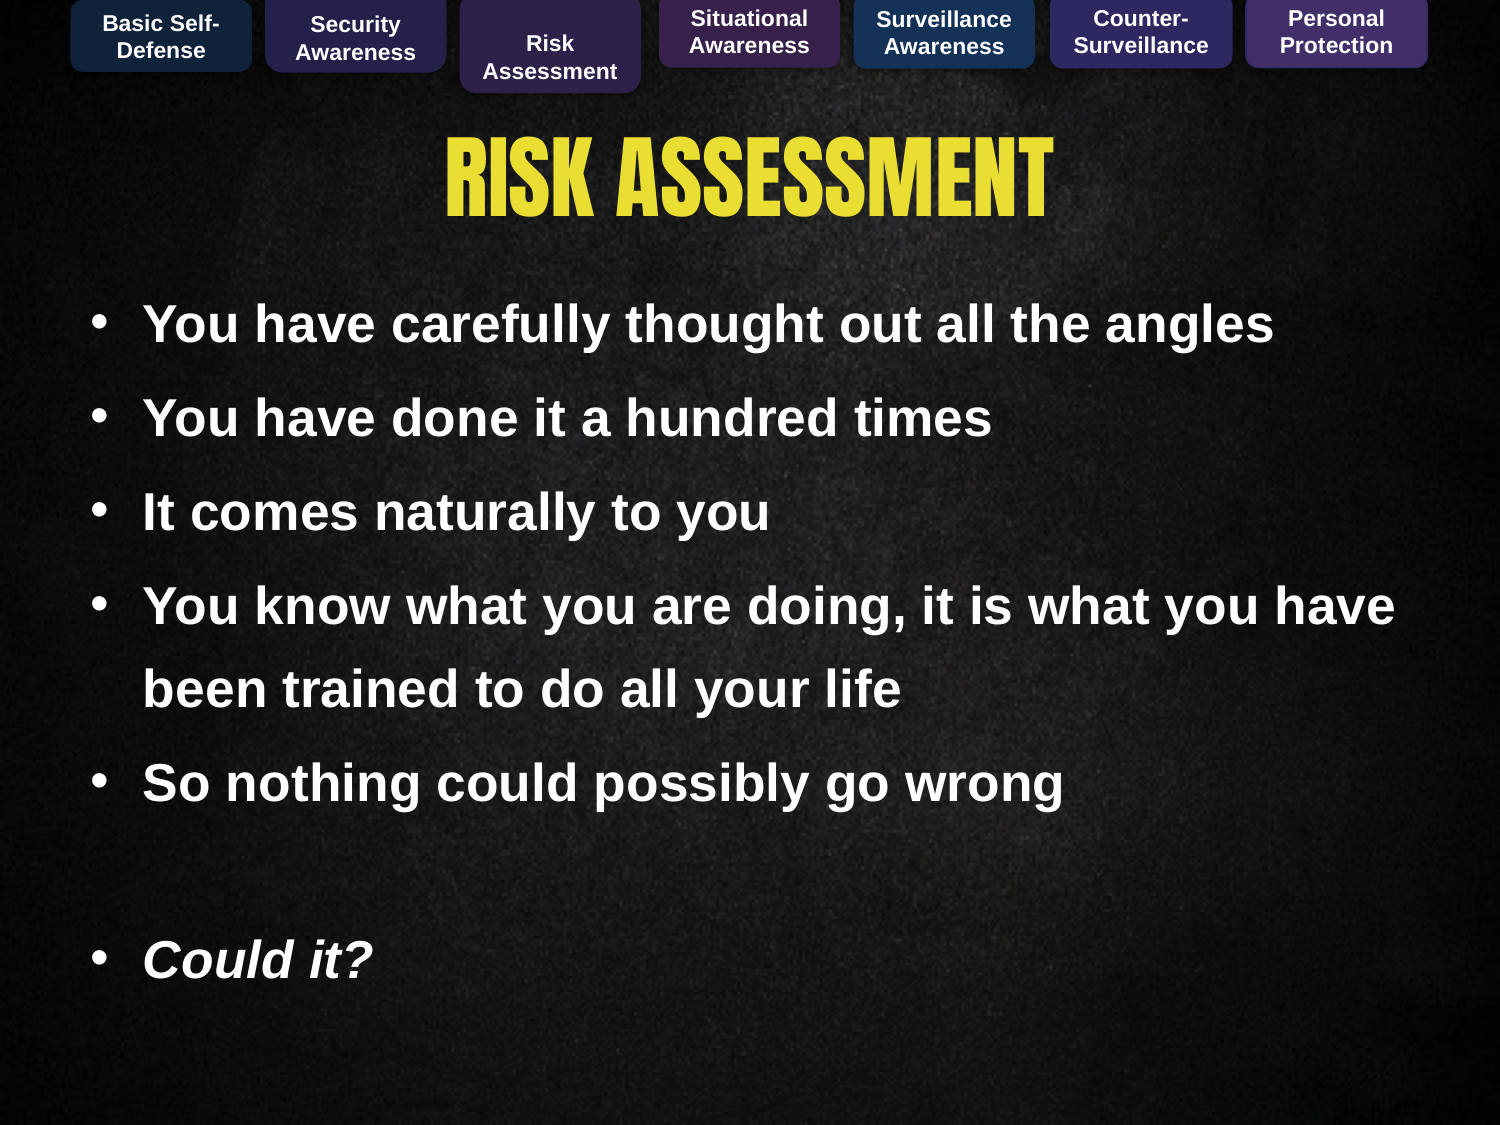

Basic Self-Defense

Security
Awareness

Risk
Assessment
Situational
Awareness
Counter-Surveillance
Personal
Protection
Surveillance
Awareness
RISK ASSESSMENT
You have carefully thought out all the angles
You have done it a hundred times
It comes naturally to you
You know what you are doing, it is what you have been trained to do all your life
So nothing could possibly go wrong
Could it?